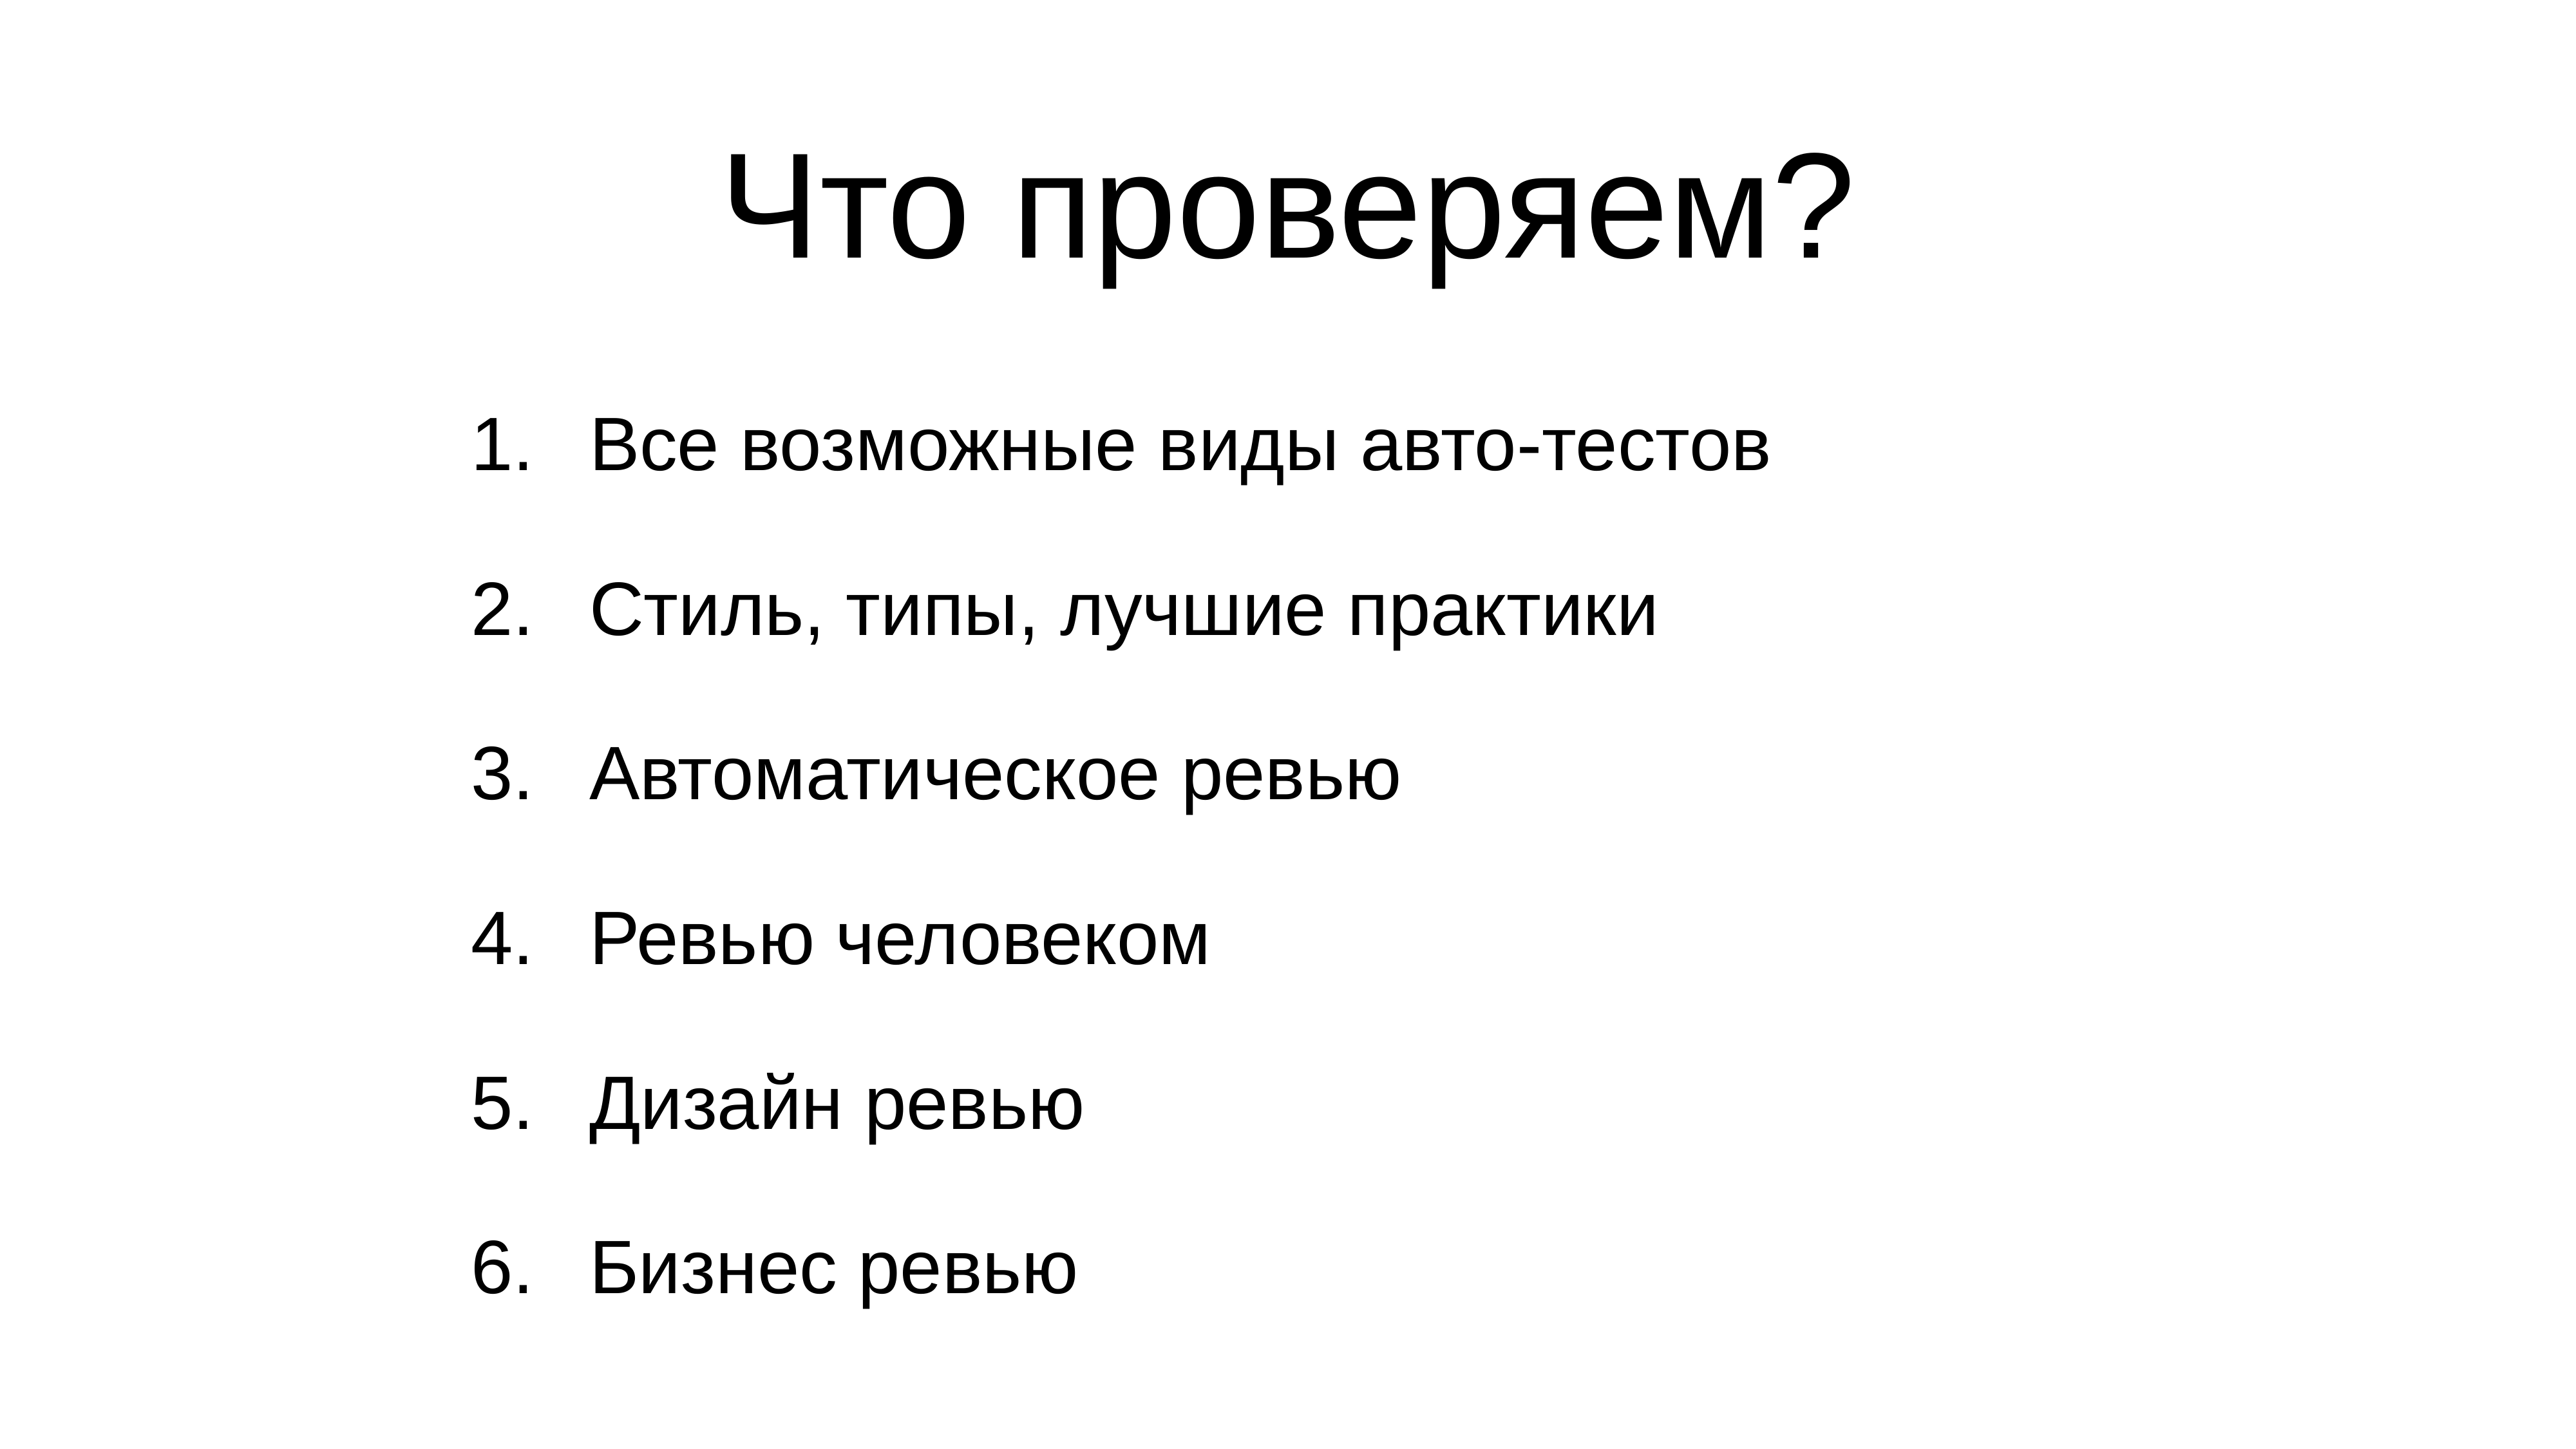

35
# Что проверяем?
Все возможные виды авто-тестов
Стиль, типы, лучшие практики
Автоматическое ревью
Ревью человеком
Дизайн ревью
Бизнес ревью